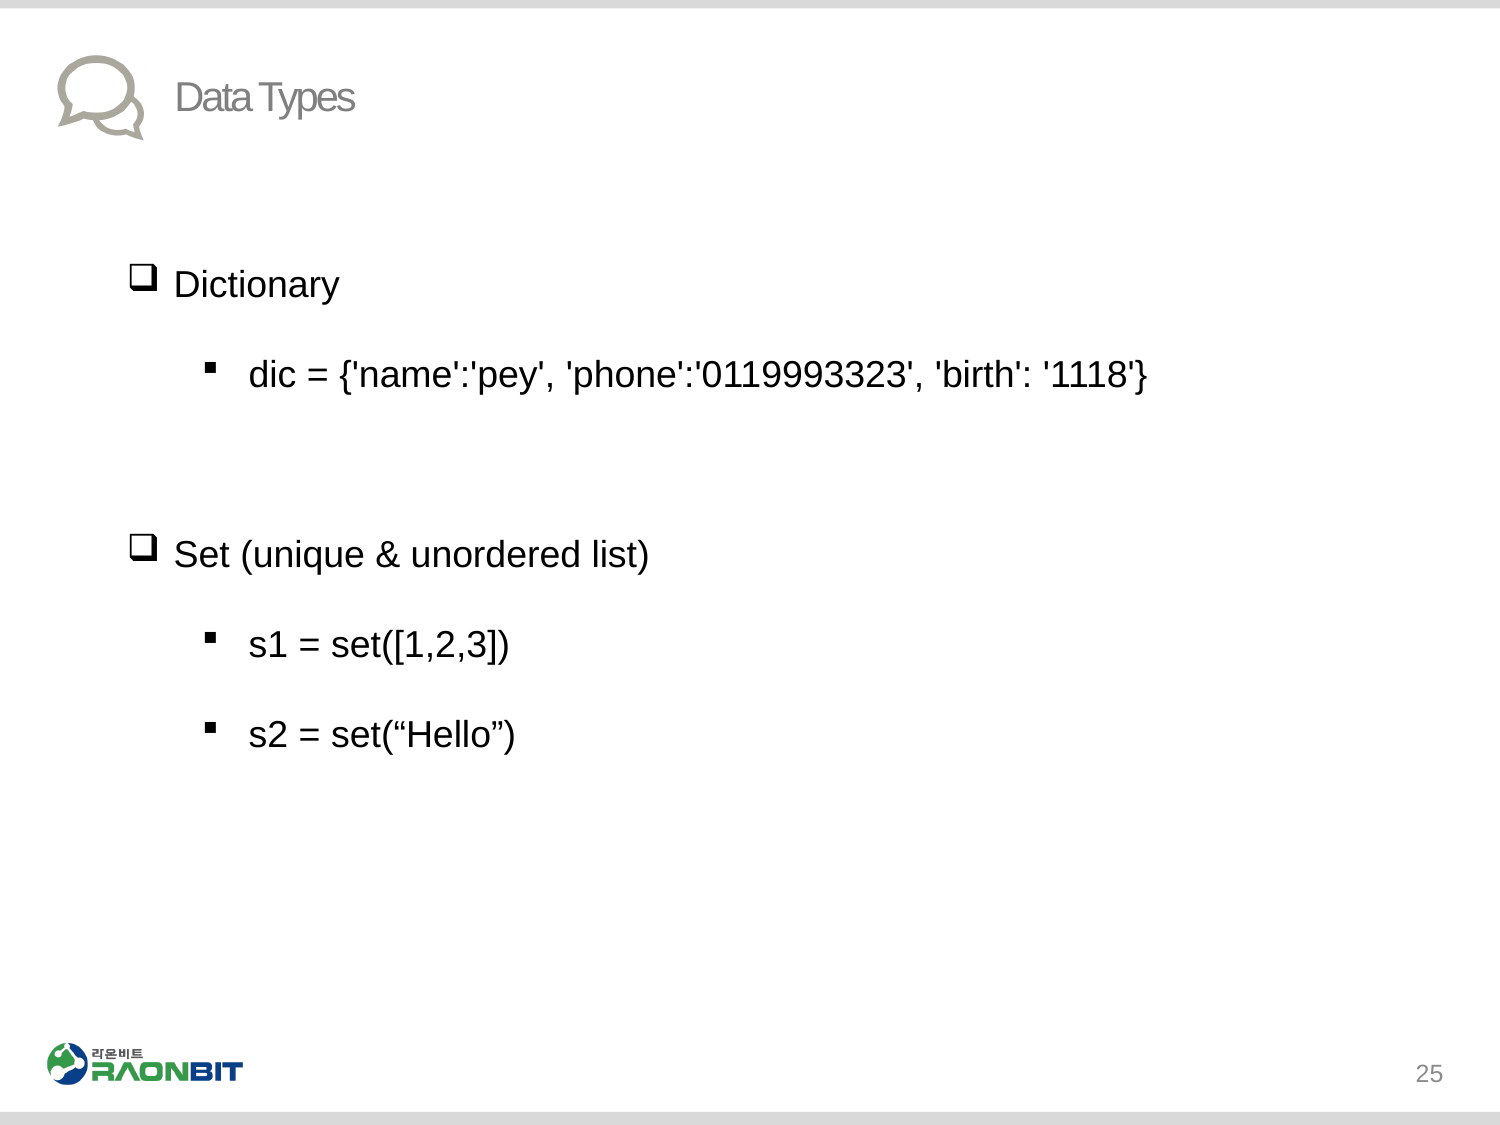

# Data Types
Dictionary
dic = {'name':'pey', 'phone':'0119993323', 'birth': '1118'}

Set (unique & unordered list)
s1 = set([1,2,3])
s2 = set(“Hello”)

25